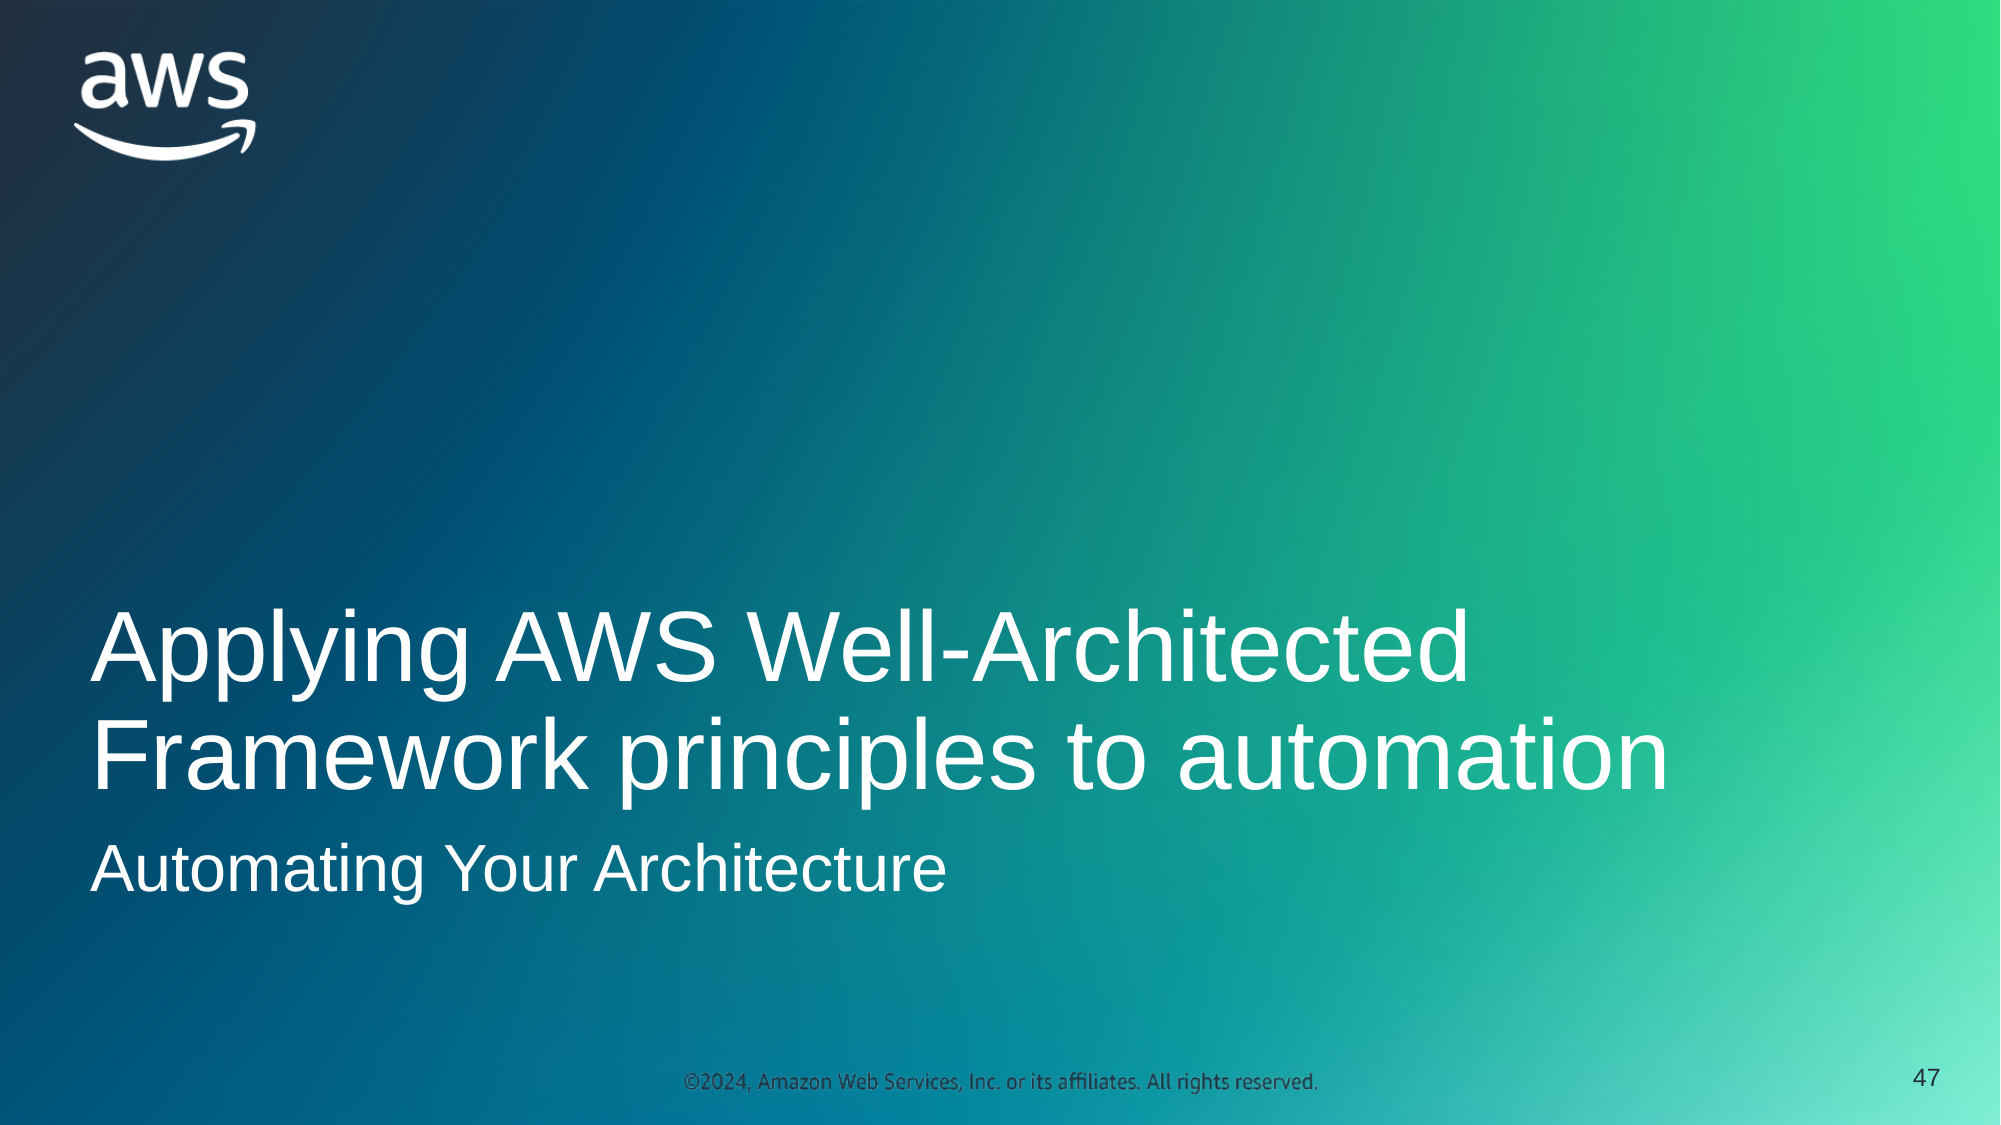

# Applying AWS Well-Architected Framework principles to automation
Automating Your Architecture
47